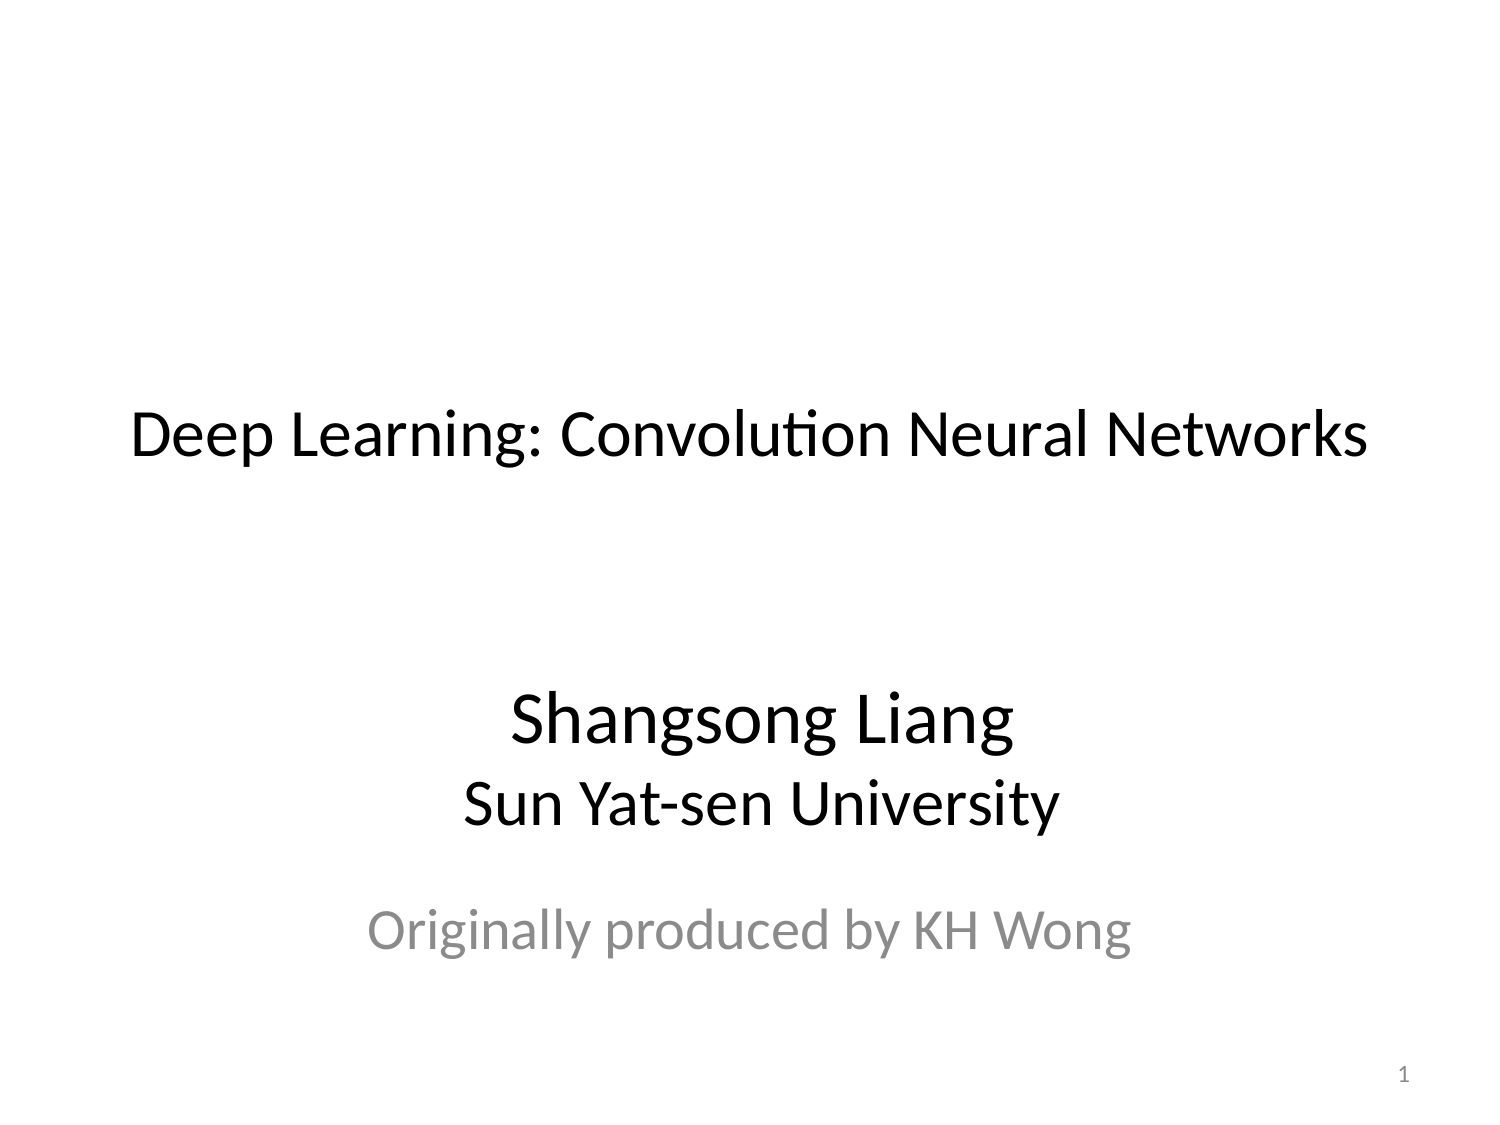

# Deep Learning: Convolution Neural Networks
Shangsong Liang
Sun Yat-sen University
Originally produced by KH Wong
1